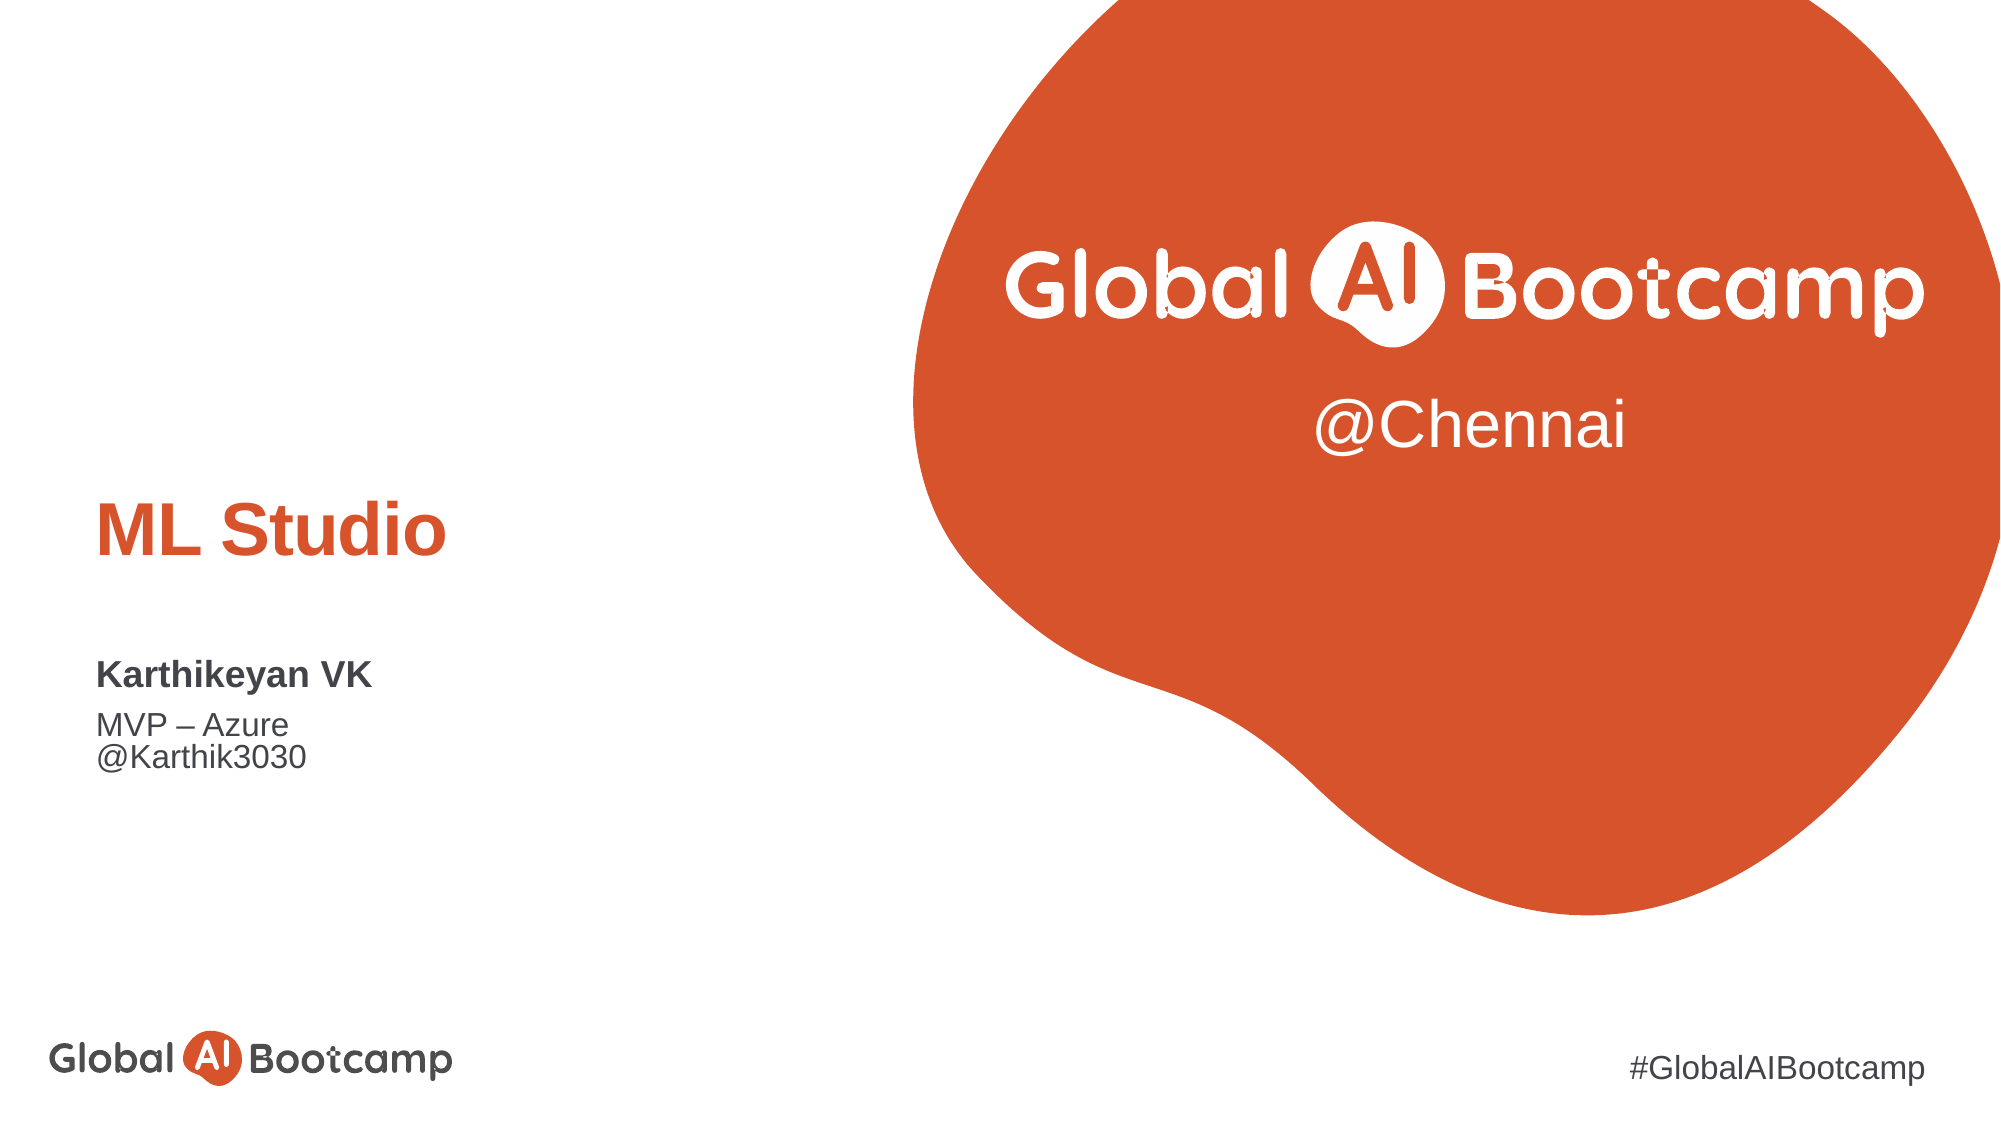

@Chennai
# ML Studio
Karthikeyan VK
MVP – Azure
@Karthik3030